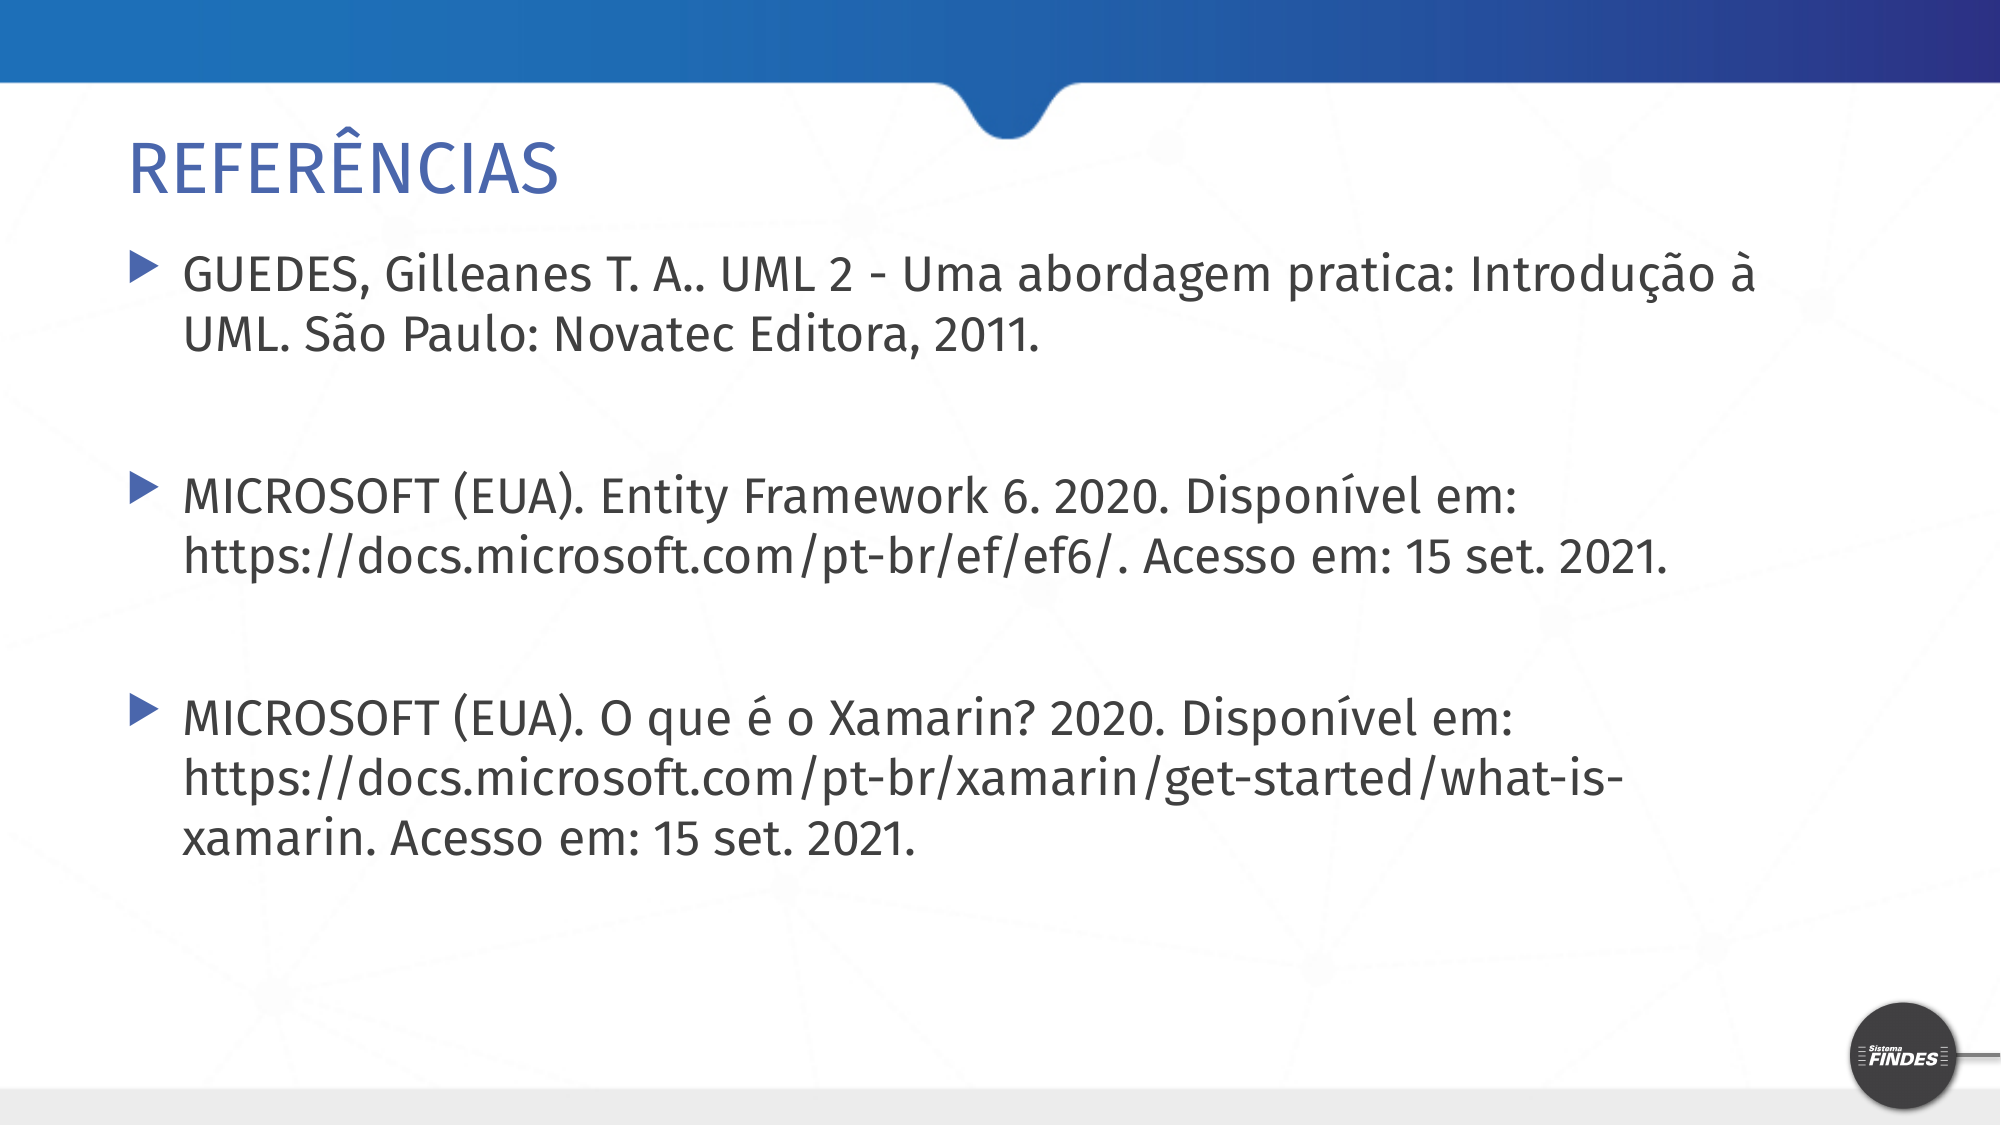

# REFERÊNCIAS
GUEDES, Gilleanes T. A.. UML 2 - Uma abordagem pratica: Introdução à UML. São Paulo: Novatec Editora, 2011.

MICROSOFT (EUA). Entity Framework 6. 2020. Disponível em: https://docs.microsoft.com/pt-br/ef/ef6/. Acesso em: 15 set. 2021.

MICROSOFT (EUA). O que é o Xamarin? 2020. Disponível em: https://docs.microsoft.com/pt-br/xamarin/get-started/what-is-xamarin. Acesso em: 15 set. 2021.